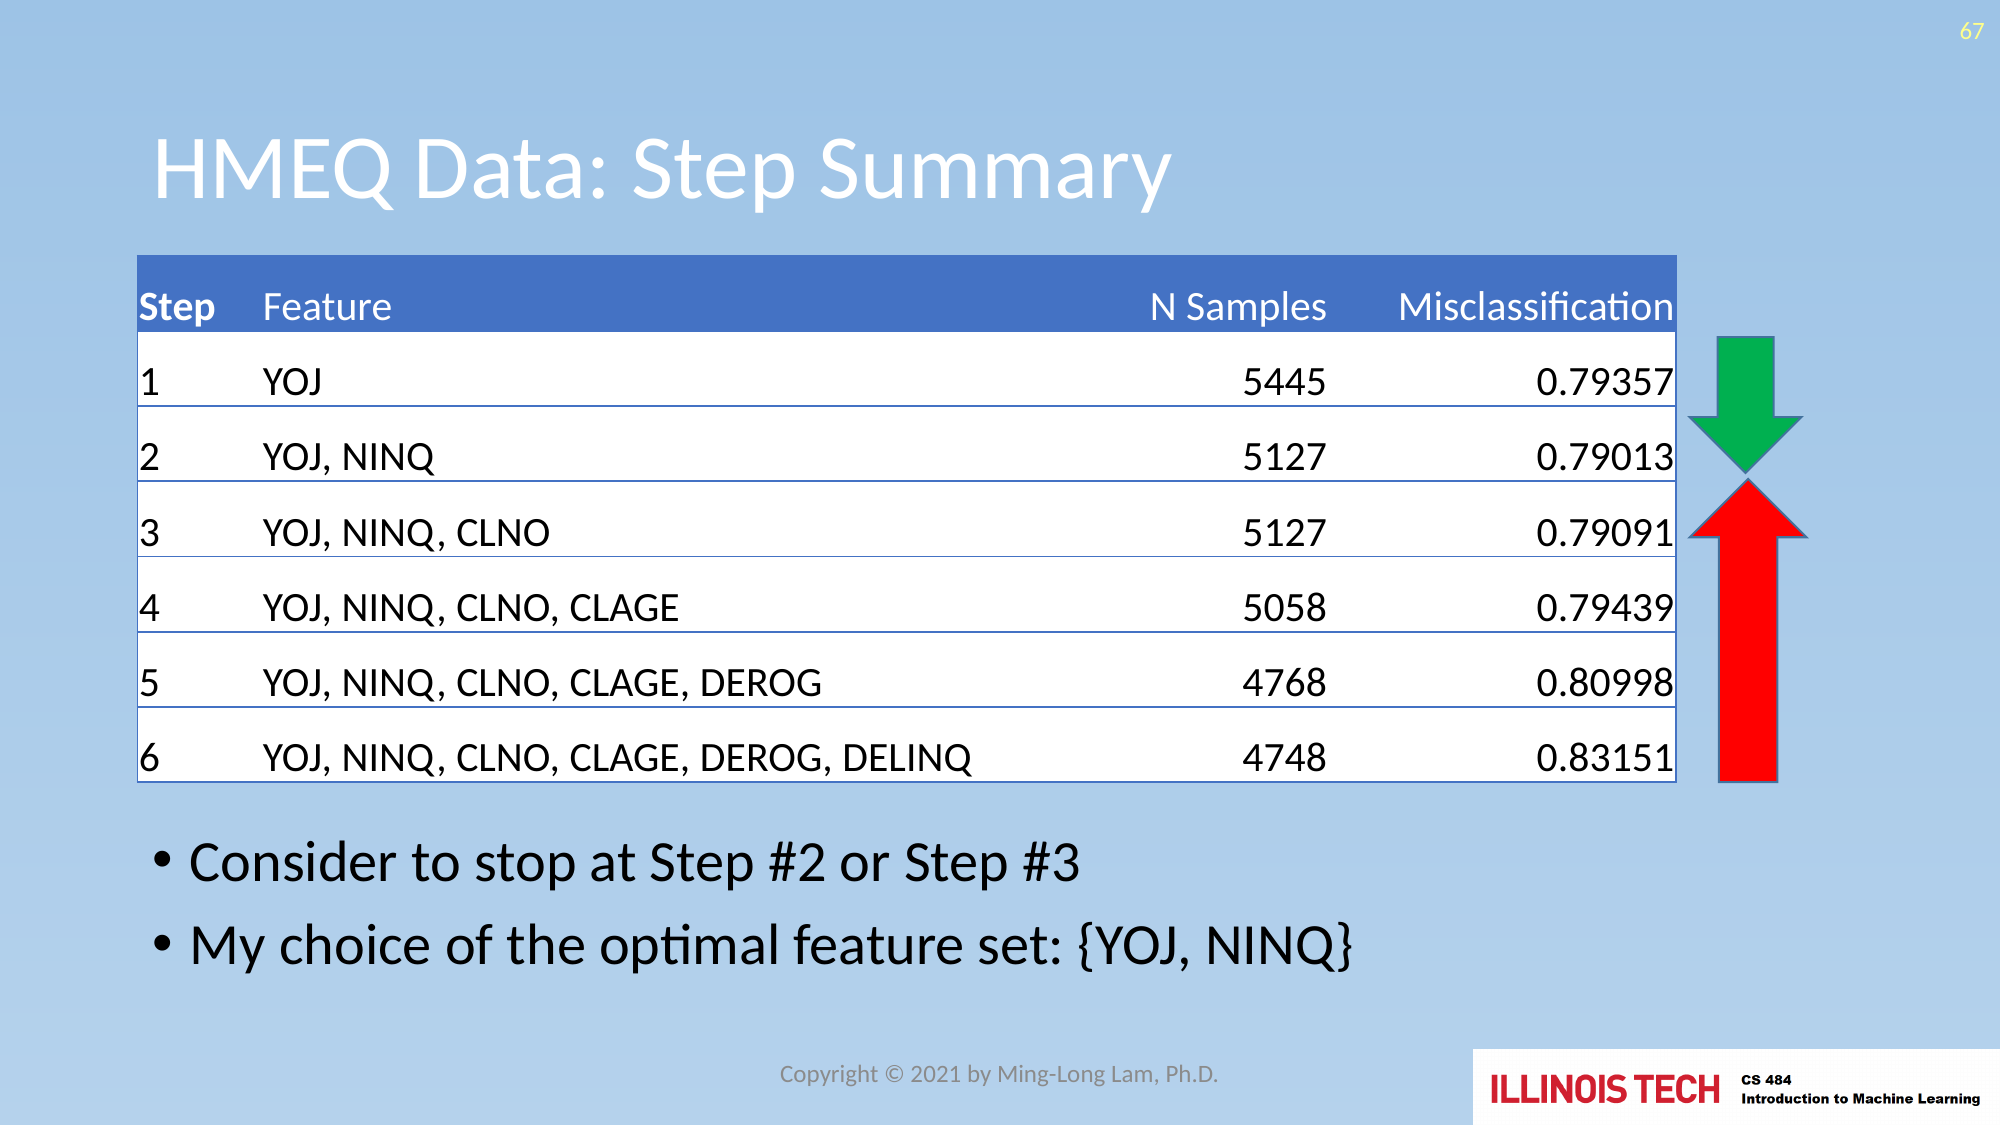

67
# HMEQ Data: Step Summary
| Step | Feature | N Samples | Misclassification |
| --- | --- | --- | --- |
| 1 | YOJ | 5445 | 0.79357 |
| 2 | YOJ, NINQ | 5127 | 0.79013 |
| 3 | YOJ, NINQ, CLNO | 5127 | 0.79091 |
| 4 | YOJ, NINQ, CLNO, CLAGE | 5058 | 0.79439 |
| 5 | YOJ, NINQ, CLNO, CLAGE, DEROG | 4768 | 0.80998 |
| 6 | YOJ, NINQ, CLNO, CLAGE, DEROG, DELINQ | 4748 | 0.83151 |

Consider to stop at Step #2 or Step #3
My choice of the optimal feature set: {YOJ, NINQ}
Copyright © 2021 by Ming-Long Lam, Ph.D.